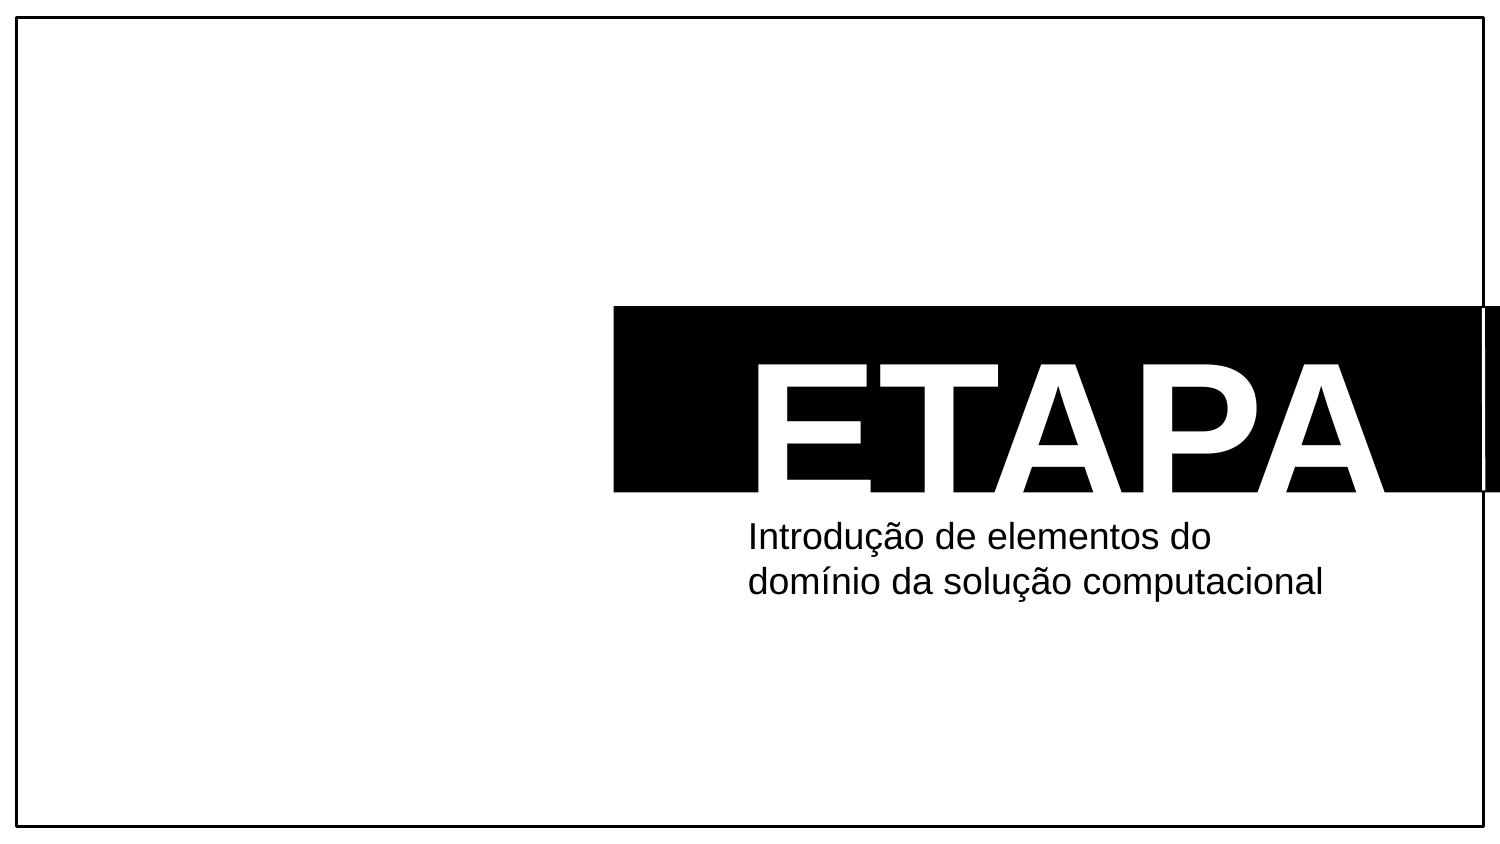

ETAPA 5
Introdução de elementos do domínio da solução computacional